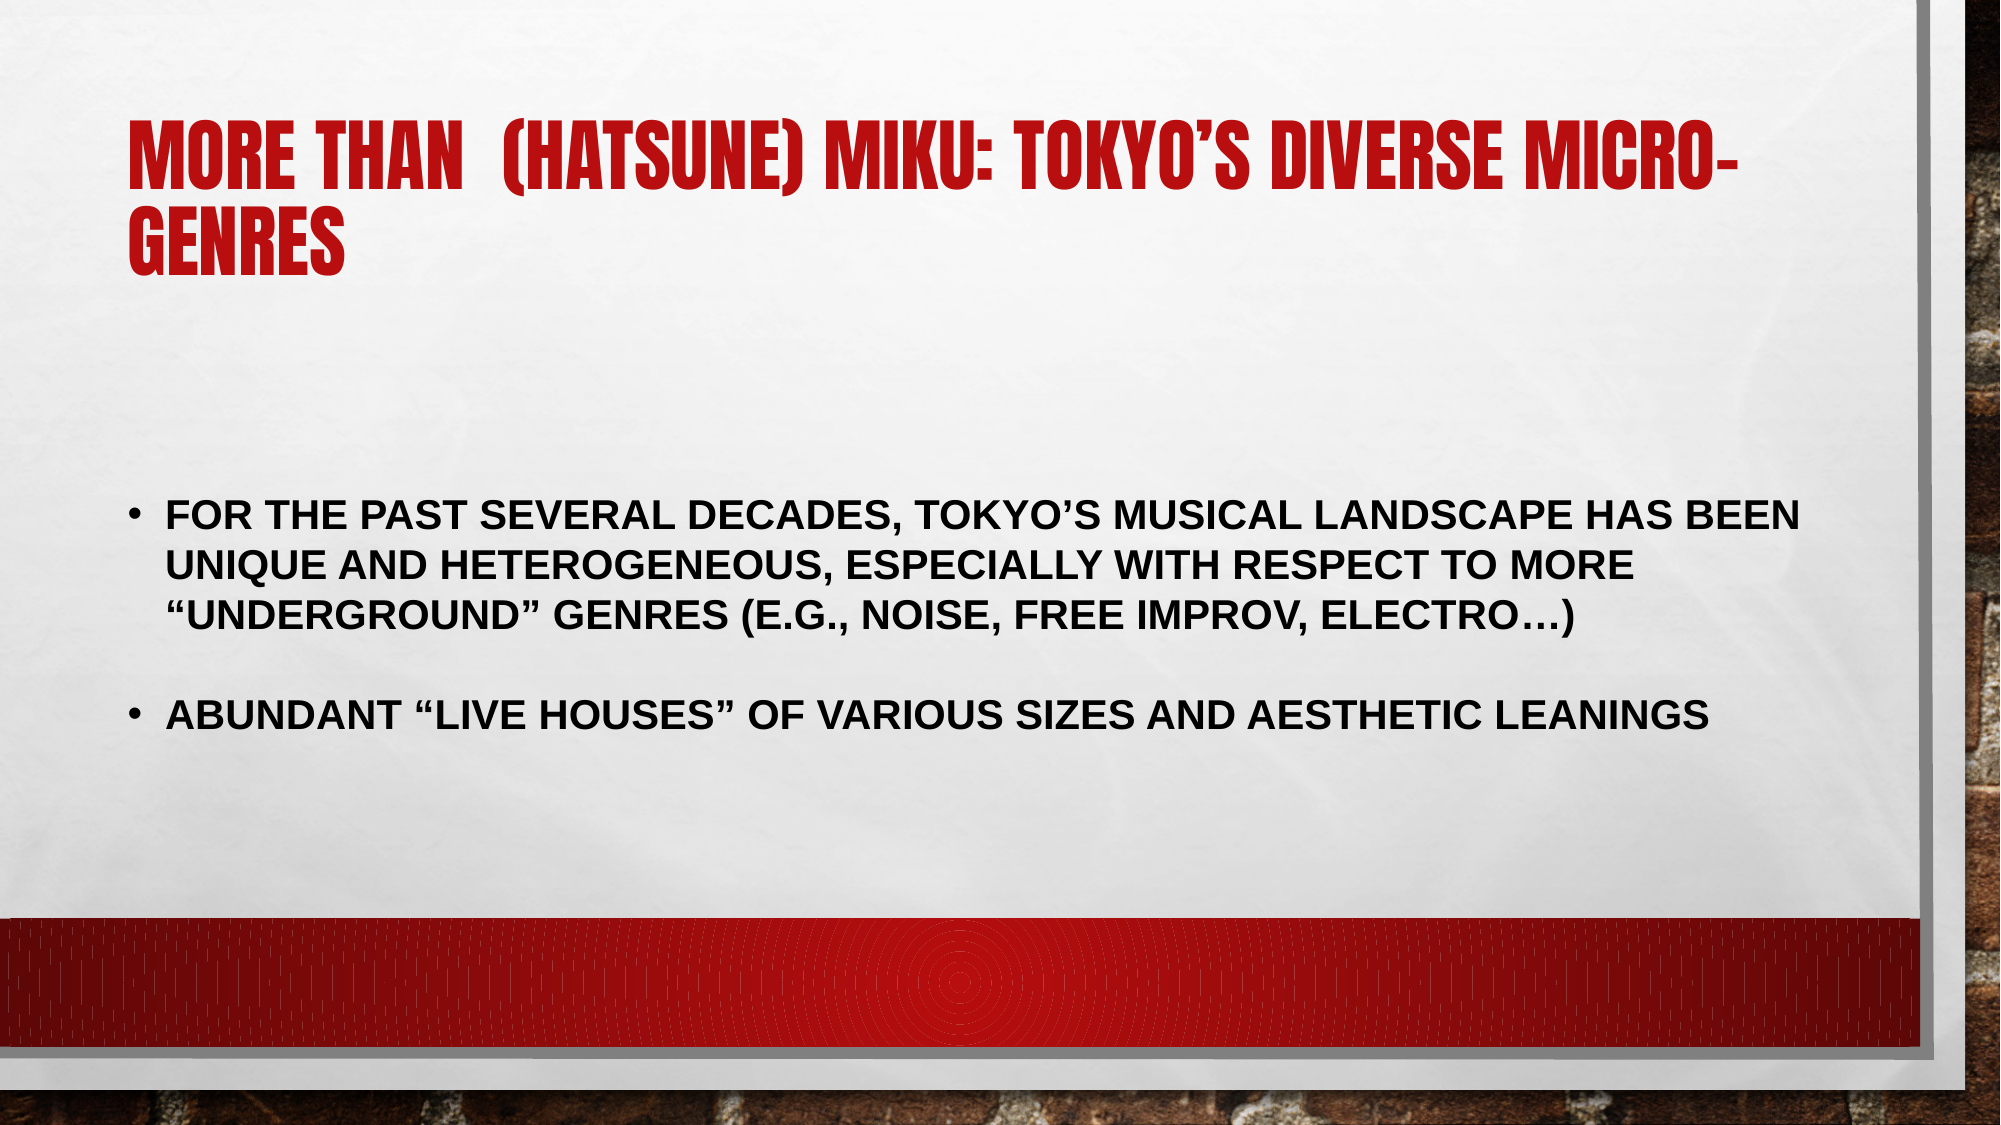

# More than  (Hatsune) Miku: Tokyo’s diverse micro-genres
For the past several decades, tokyo’s musical landscape has been uniquE and heterogeneous, especially with respect to more “underground” genres (E.G., NOISE, FREE IMPROV, ELECTRO…)

Abundant “live Houses” of various sizes and aesthetic leanings